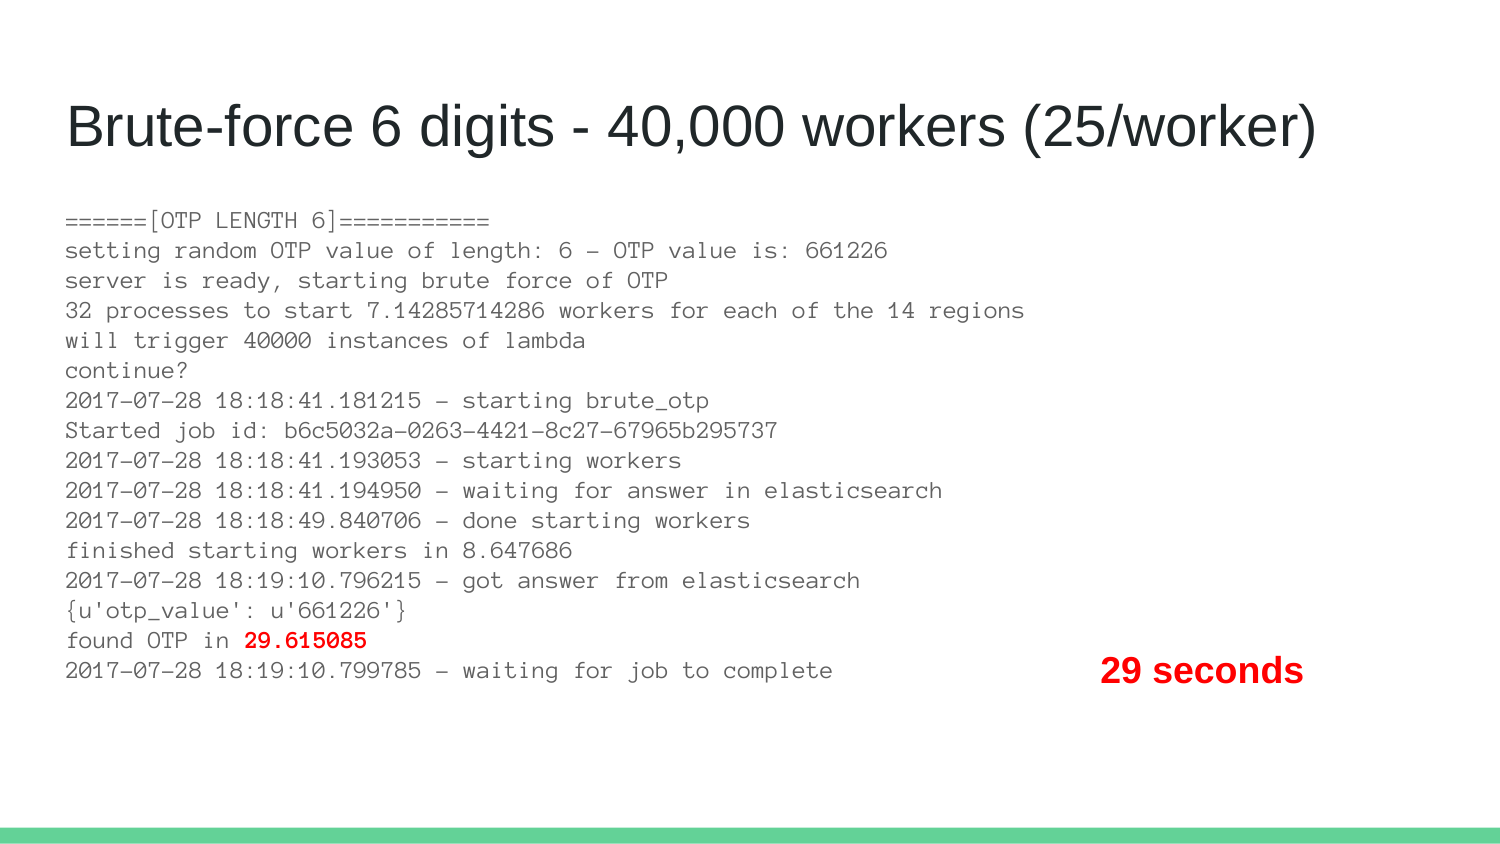

# Brute-force 6 digits - 40,000 workers (25/worker)
======[OTP LENGTH 6]===========
setting random OTP value of length: 6 - OTP value is: 661226
server is ready, starting brute force of OTP
32 processes to start 7.14285714286 workers for each of the 14 regions
will trigger 40000 instances of lambda
continue?
2017-07-28 18:18:41.181215 - starting brute_otp
Started job id: b6c5032a-0263-4421-8c27-67965b295737
2017-07-28 18:18:41.193053 - starting workers
2017-07-28 18:18:41.194950 - waiting for answer in elasticsearch
2017-07-28 18:18:49.840706 - done starting workers
finished starting workers in 8.647686
2017-07-28 18:19:10.796215 - got answer from elasticsearch
{u'otp_value': u'661226'}
found OTP in 29.615085
2017-07-28 18:19:10.799785 - waiting for job to complete
29 seconds